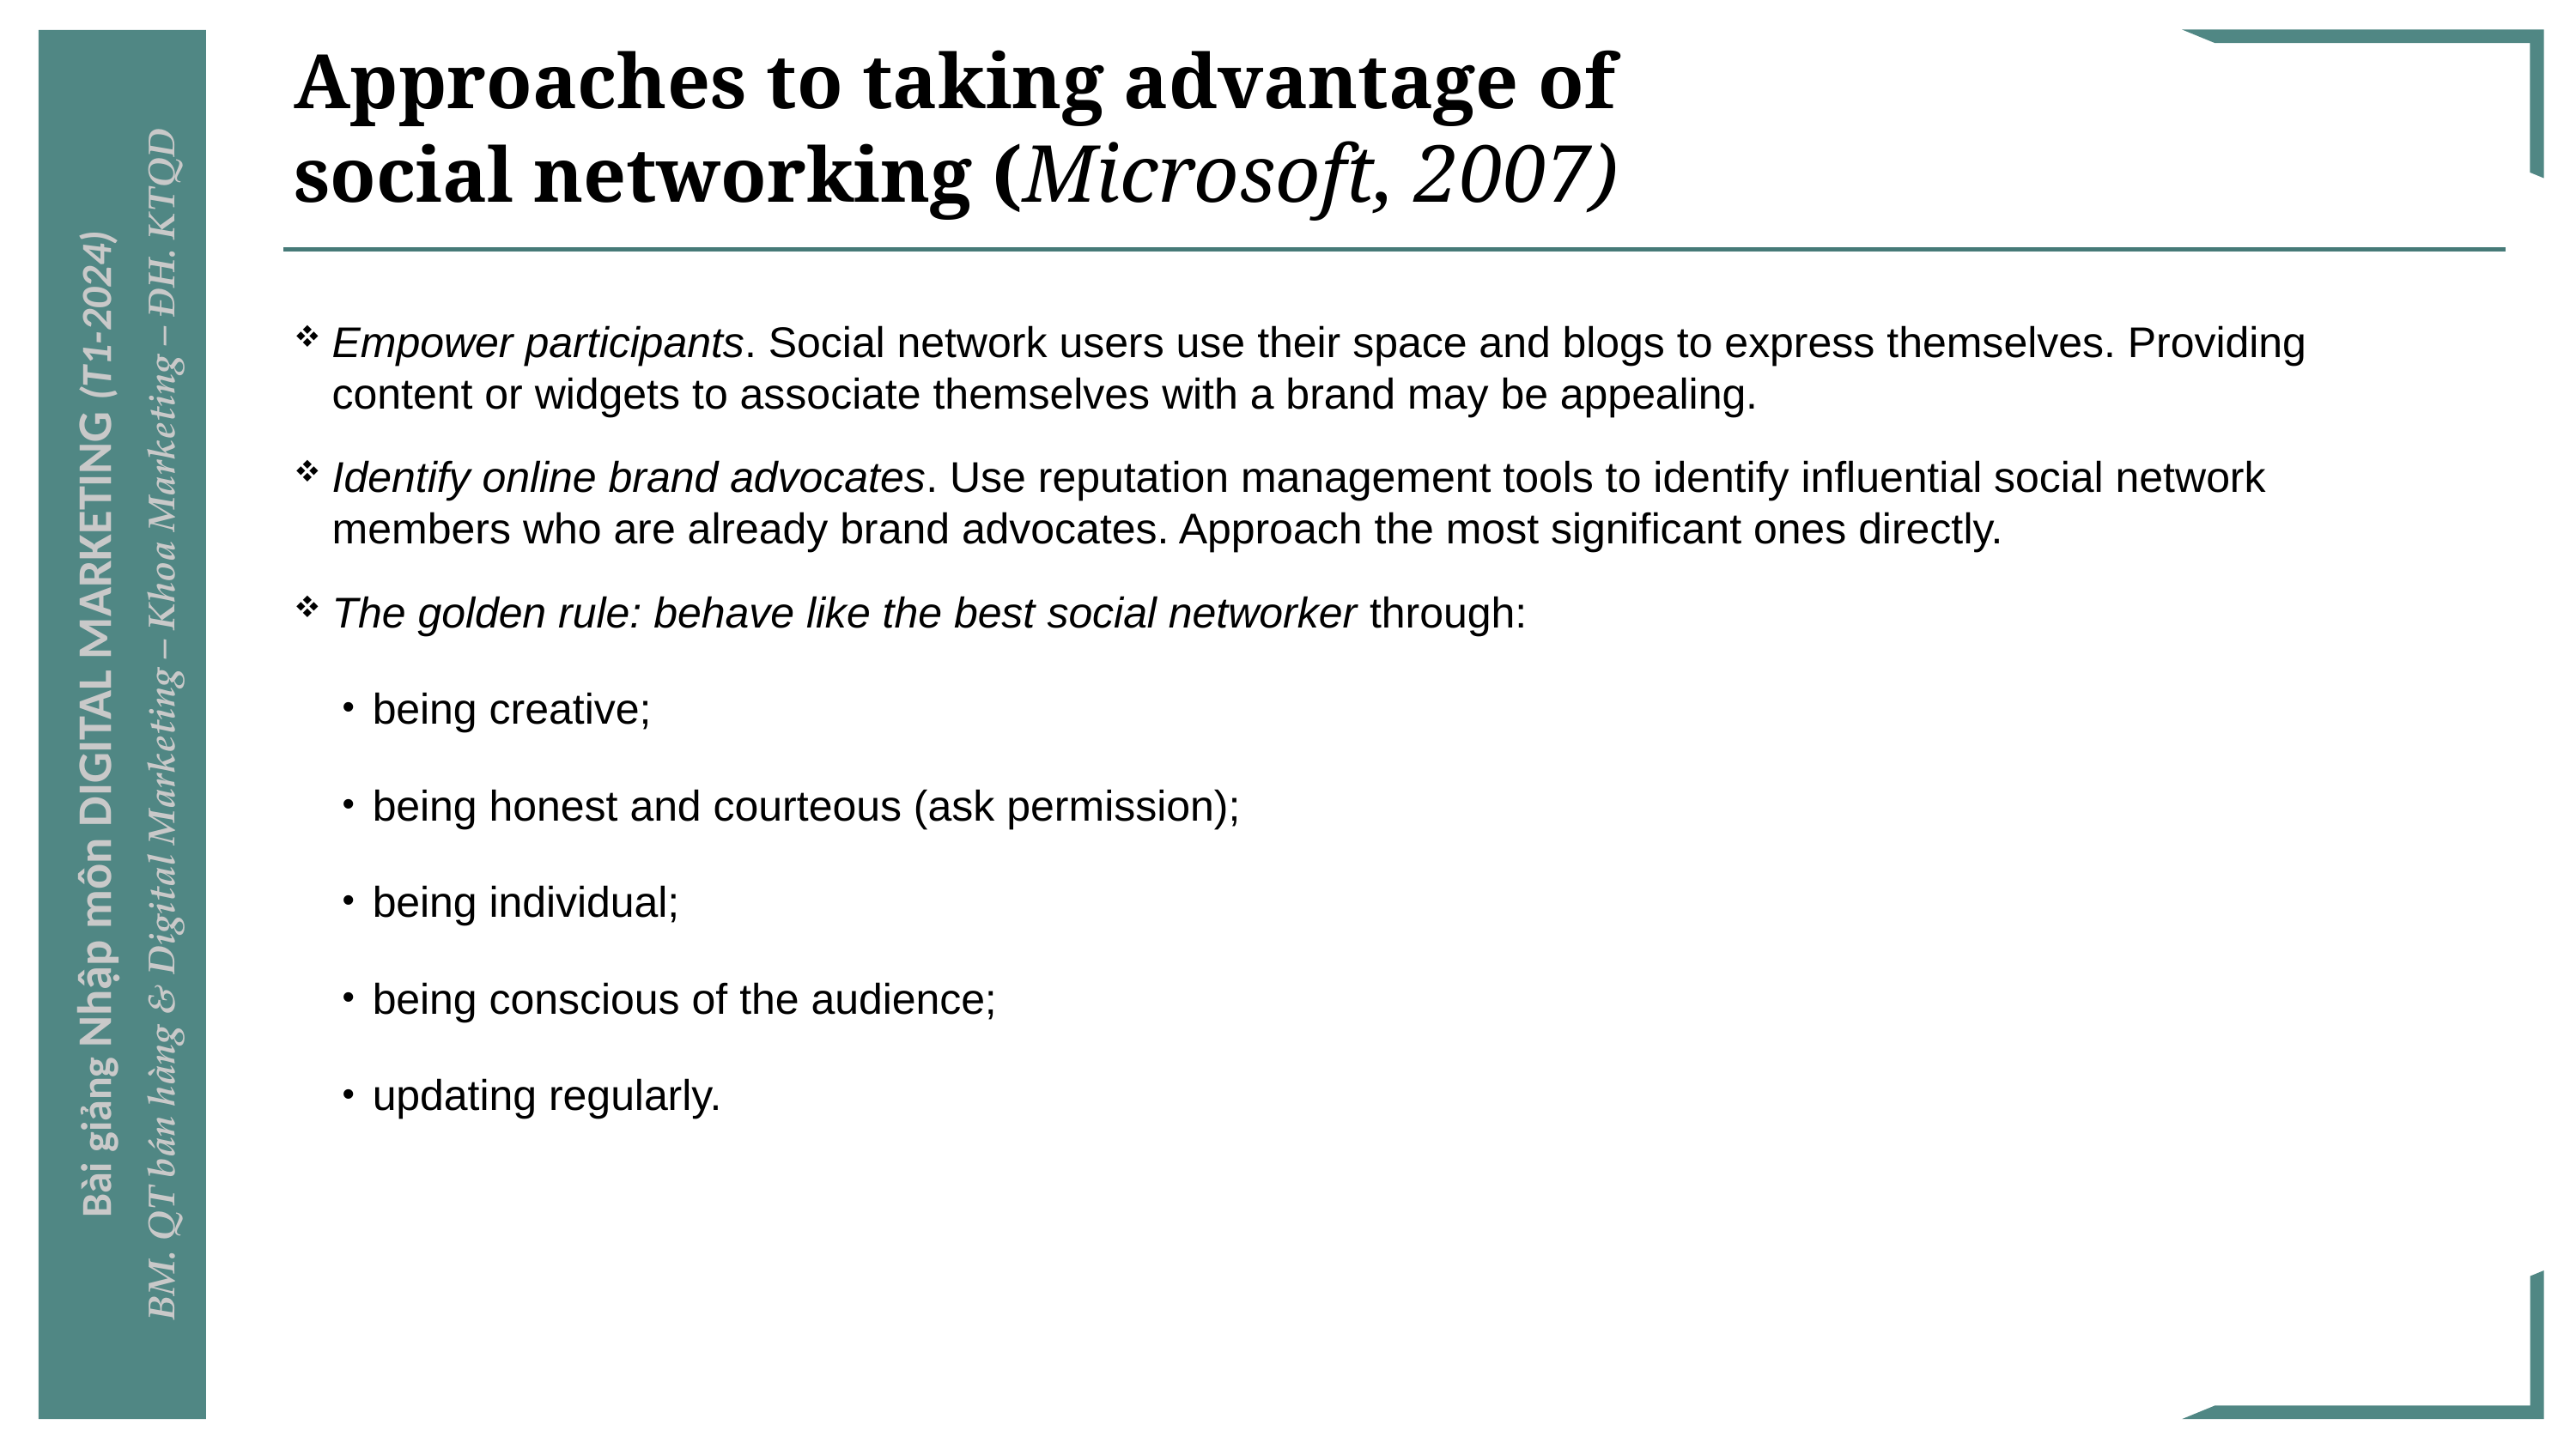

Approaches to taking advantage of social networking (Microsoft, 2007)
Empower participants. Social network users use their space and blogs to express themselves. Providing content or widgets to associate themselves with a brand may be appealing.
Identify online brand advocates. Use reputation management tools to identify influential social network members who are already brand advocates. Approach the most significant ones directly.
The golden rule: behave like the best social networker through:
being creative;
being honest and courteous (ask permission);
being individual;
being conscious of the audience;
updating regularly.